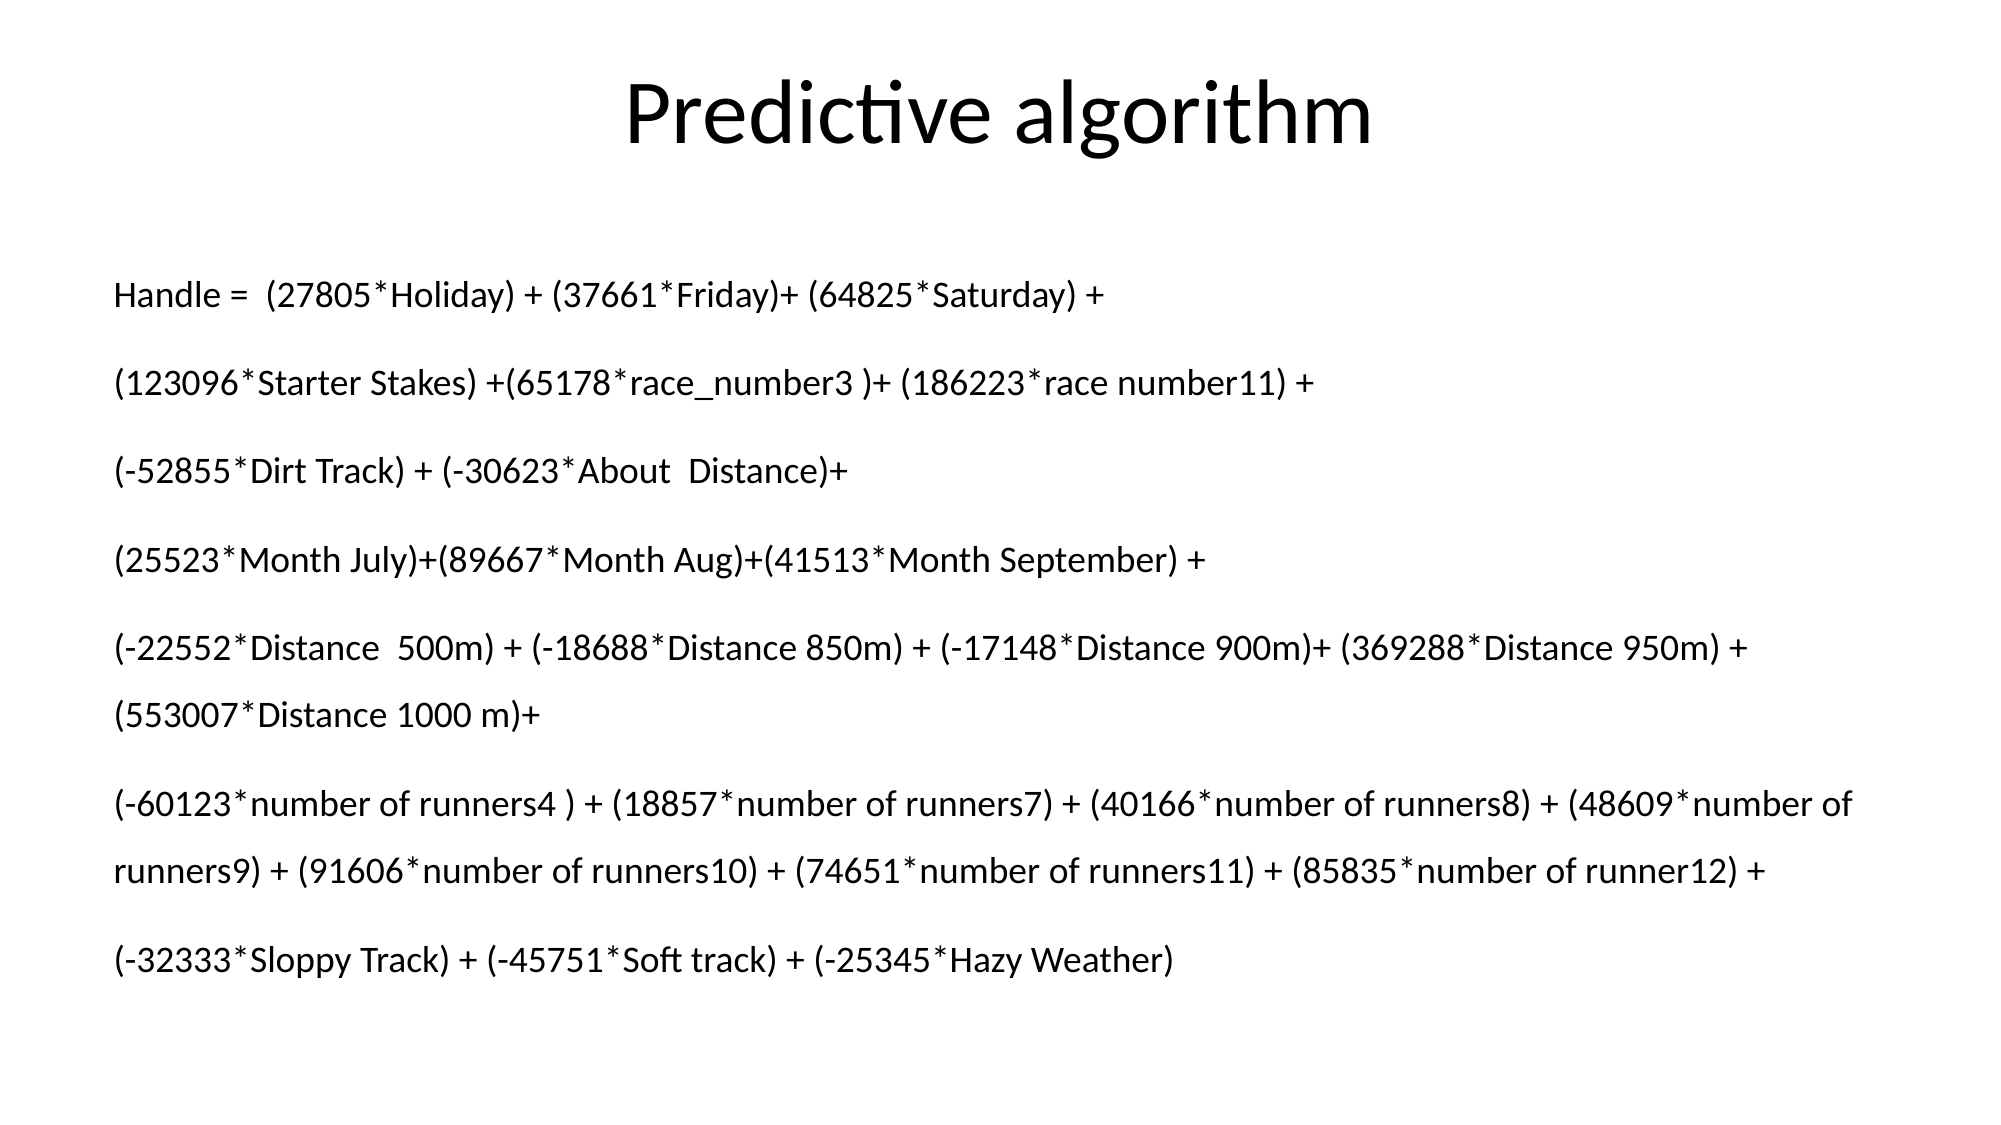

# Predictive algorithm
Handle =  (27805*Holiday) + (37661*Friday)+ (64825*Saturday) +
(123096*Starter Stakes) +(65178*race_number3 )+ (186223*race number11) +
(-52855*Dirt Track) + (-30623*About  Distance)+
(25523*Month July)+(89667*Month Aug)+(41513*Month September) +
(-22552*Distance  500m) + (-18688*Distance 850m) + (-17148*Distance 900m)+ (369288*Distance 950m) + (553007*Distance 1000 m)+
(-60123*number of runners4 ) + (18857*number of runners7) + (40166*number of runners8) + (48609*number of runners9) + (91606*number of runners10) + (74651*number of runners11) + (85835*number of runner12) +
(-32333*Sloppy Track) + (-45751*Soft track) + (-25345*Hazy Weather)